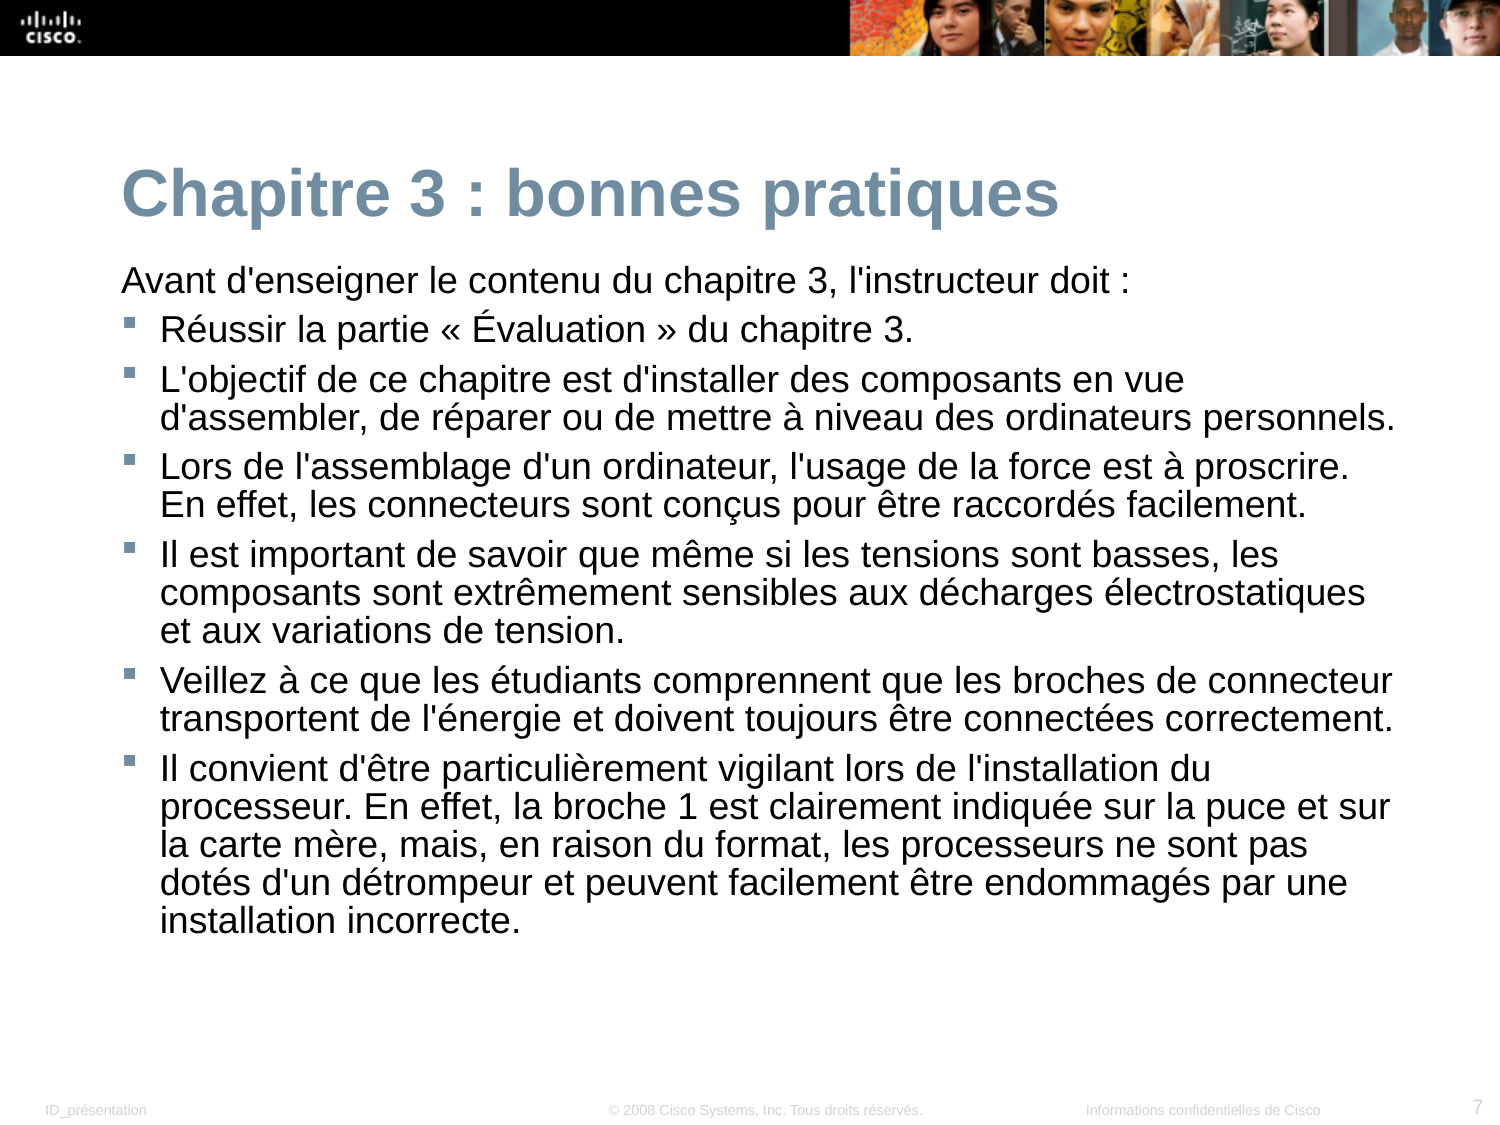

Chapitre 3 : bonnes pratiques
Avant d'enseigner le contenu du chapitre 3, l'instructeur doit :
Réussir la partie « Évaluation » du chapitre 3.
L'objectif de ce chapitre est d'installer des composants en vue d'assembler, de réparer ou de mettre à niveau des ordinateurs personnels.
Lors de l'assemblage d'un ordinateur, l'usage de la force est à proscrire. En effet, les connecteurs sont conçus pour être raccordés facilement.
Il est important de savoir que même si les tensions sont basses, les composants sont extrêmement sensibles aux décharges électrostatiques et aux variations de tension.
Veillez à ce que les étudiants comprennent que les broches de connecteur transportent de l'énergie et doivent toujours être connectées correctement.
Il convient d'être particulièrement vigilant lors de l'installation du processeur. En effet, la broche 1 est clairement indiquée sur la puce et sur la carte mère, mais, en raison du format, les processeurs ne sont pas dotés d'un détrompeur et peuvent facilement être endommagés par une installation incorrecte.